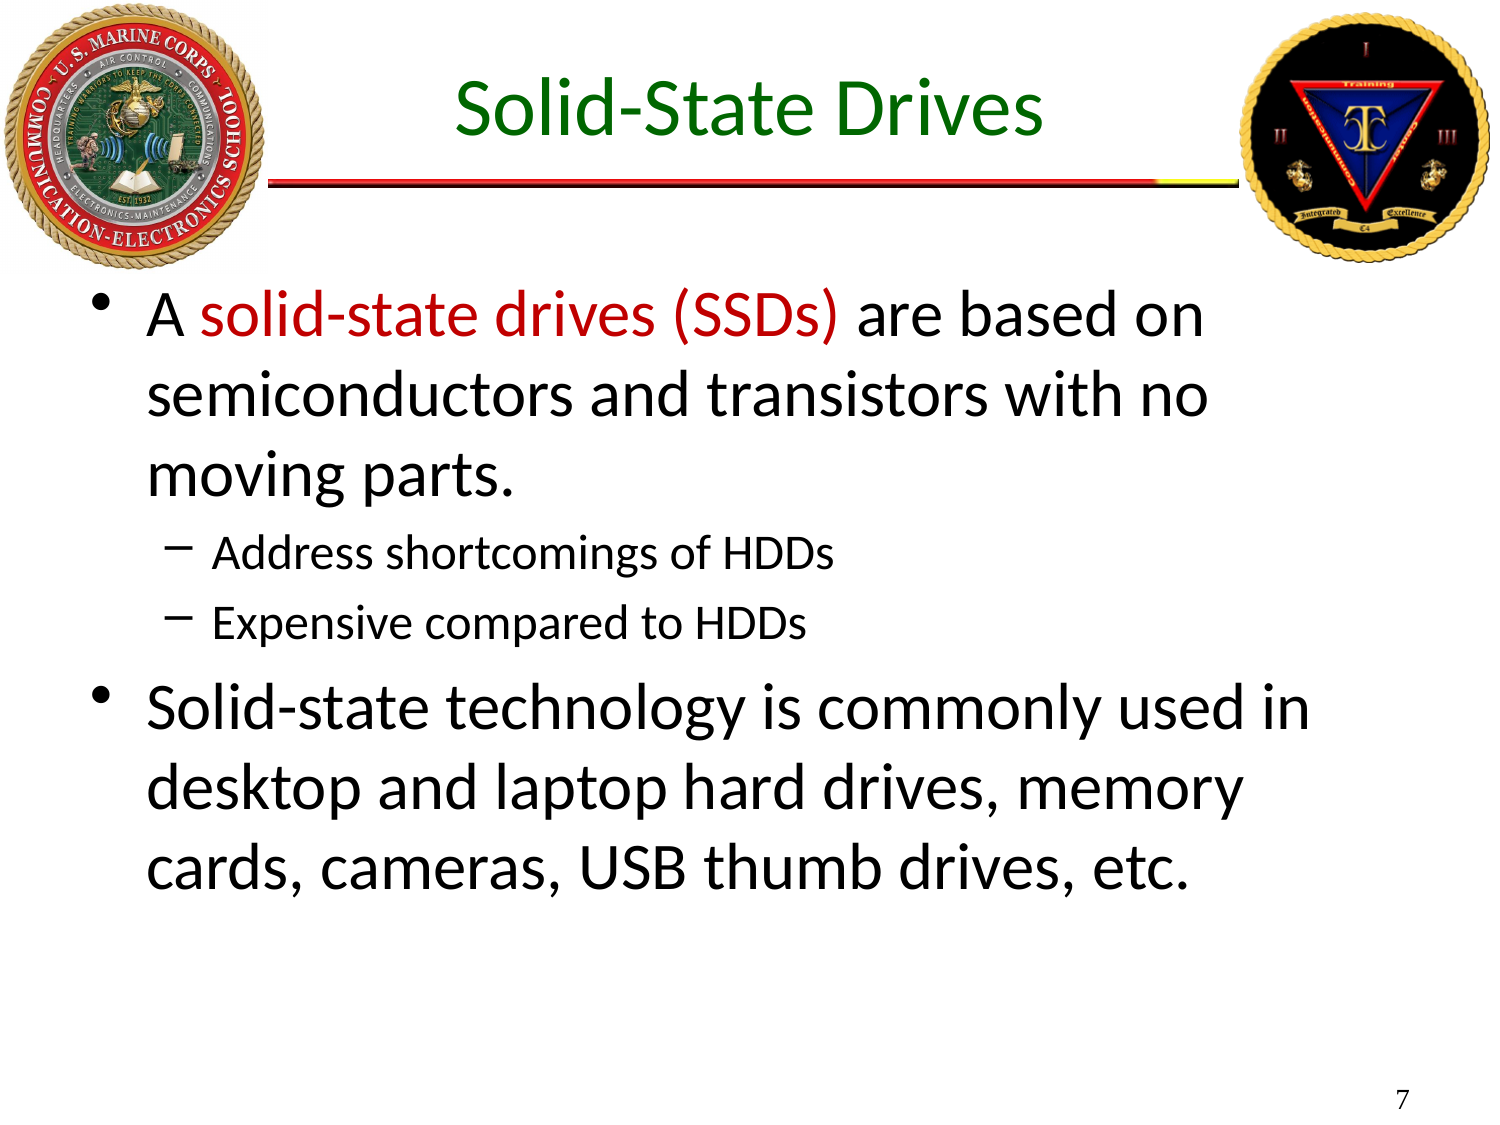

# Solid-State Drives
A solid-state drives (SSDs) are based on semiconductors and transistors with no moving parts.
Address shortcomings of HDDs
Expensive compared to HDDs
Solid-state technology is commonly used in desktop and laptop hard drives, memory cards, cameras, USB thumb drives, etc.